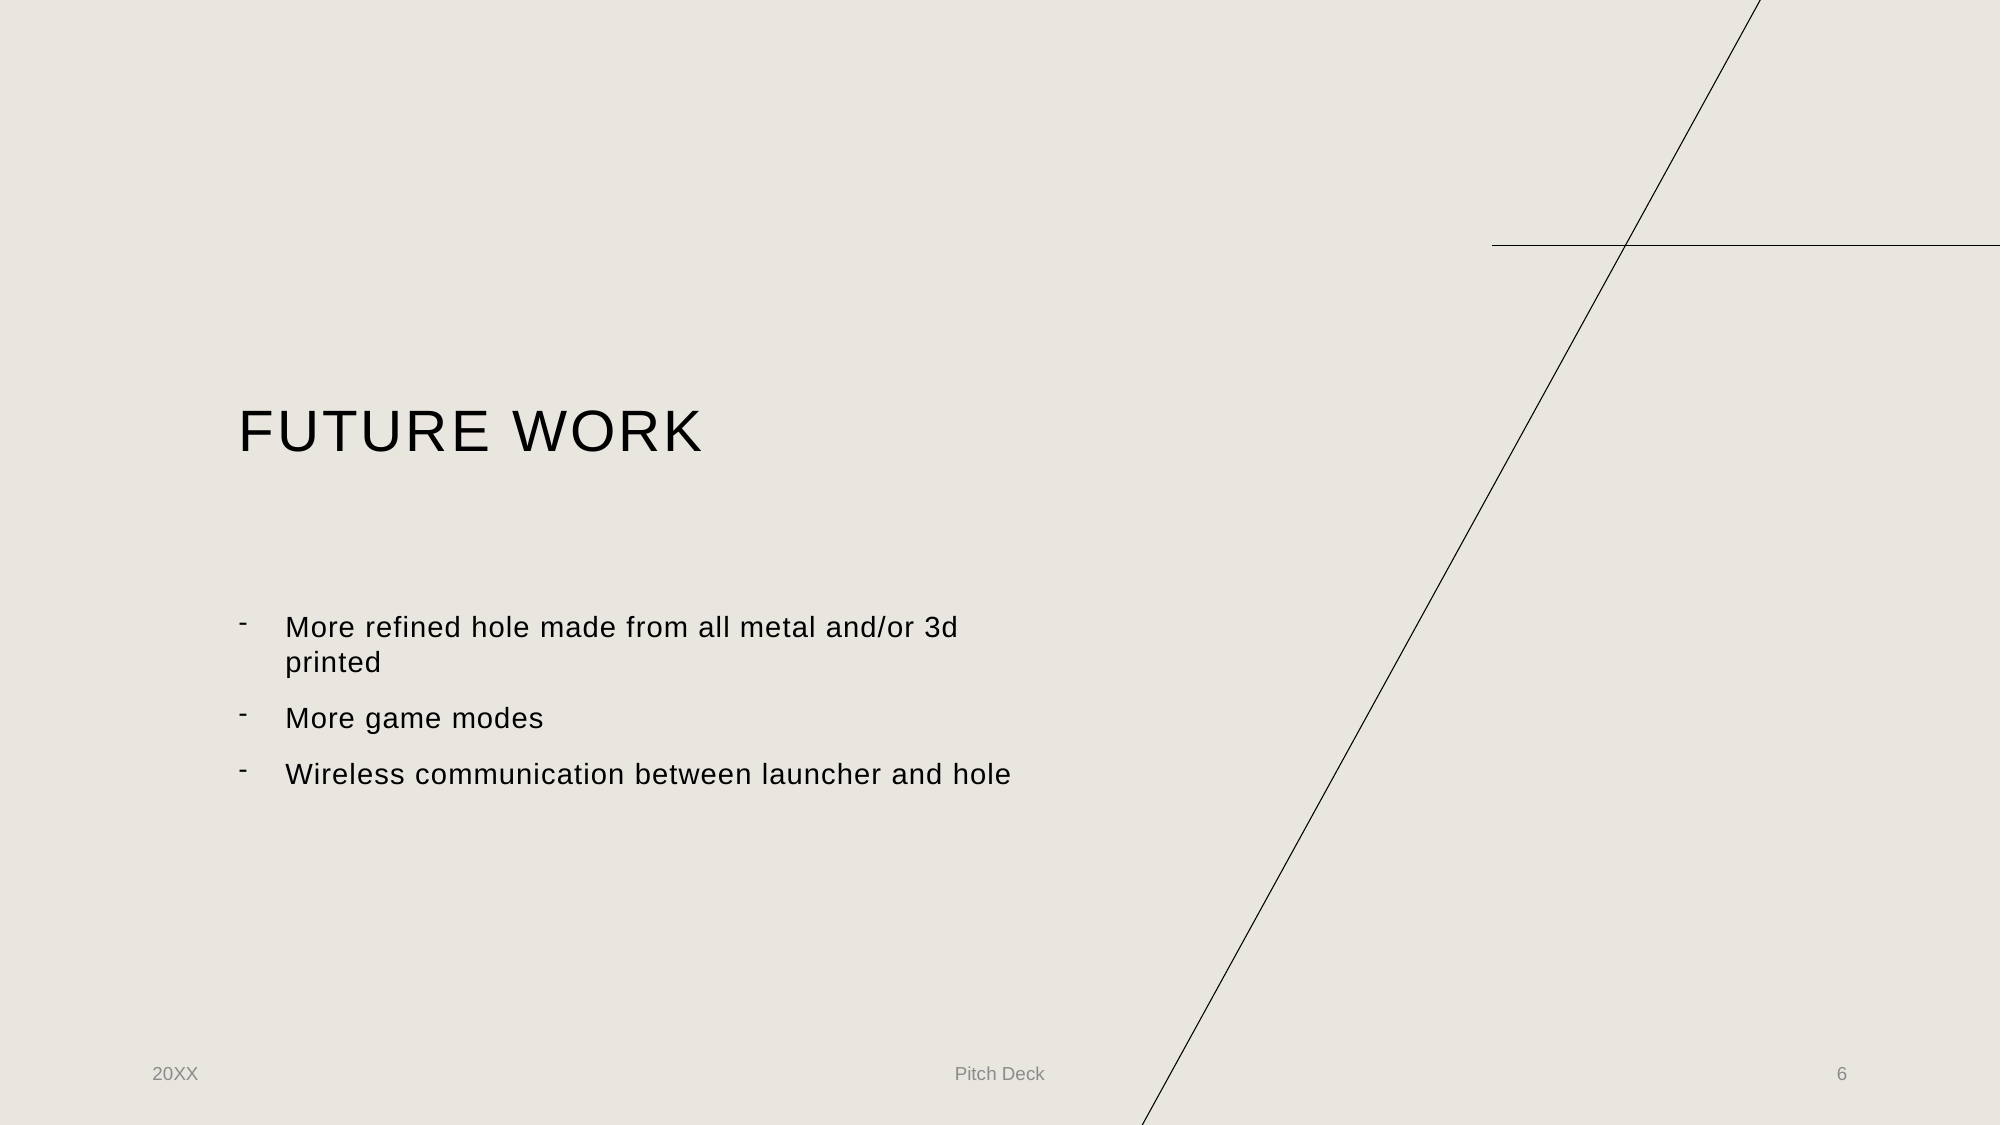

# Future Work
More refined hole made from all metal and/or 3d printed
More game modes
Wireless communication between launcher and hole

20XX
Pitch Deck
6